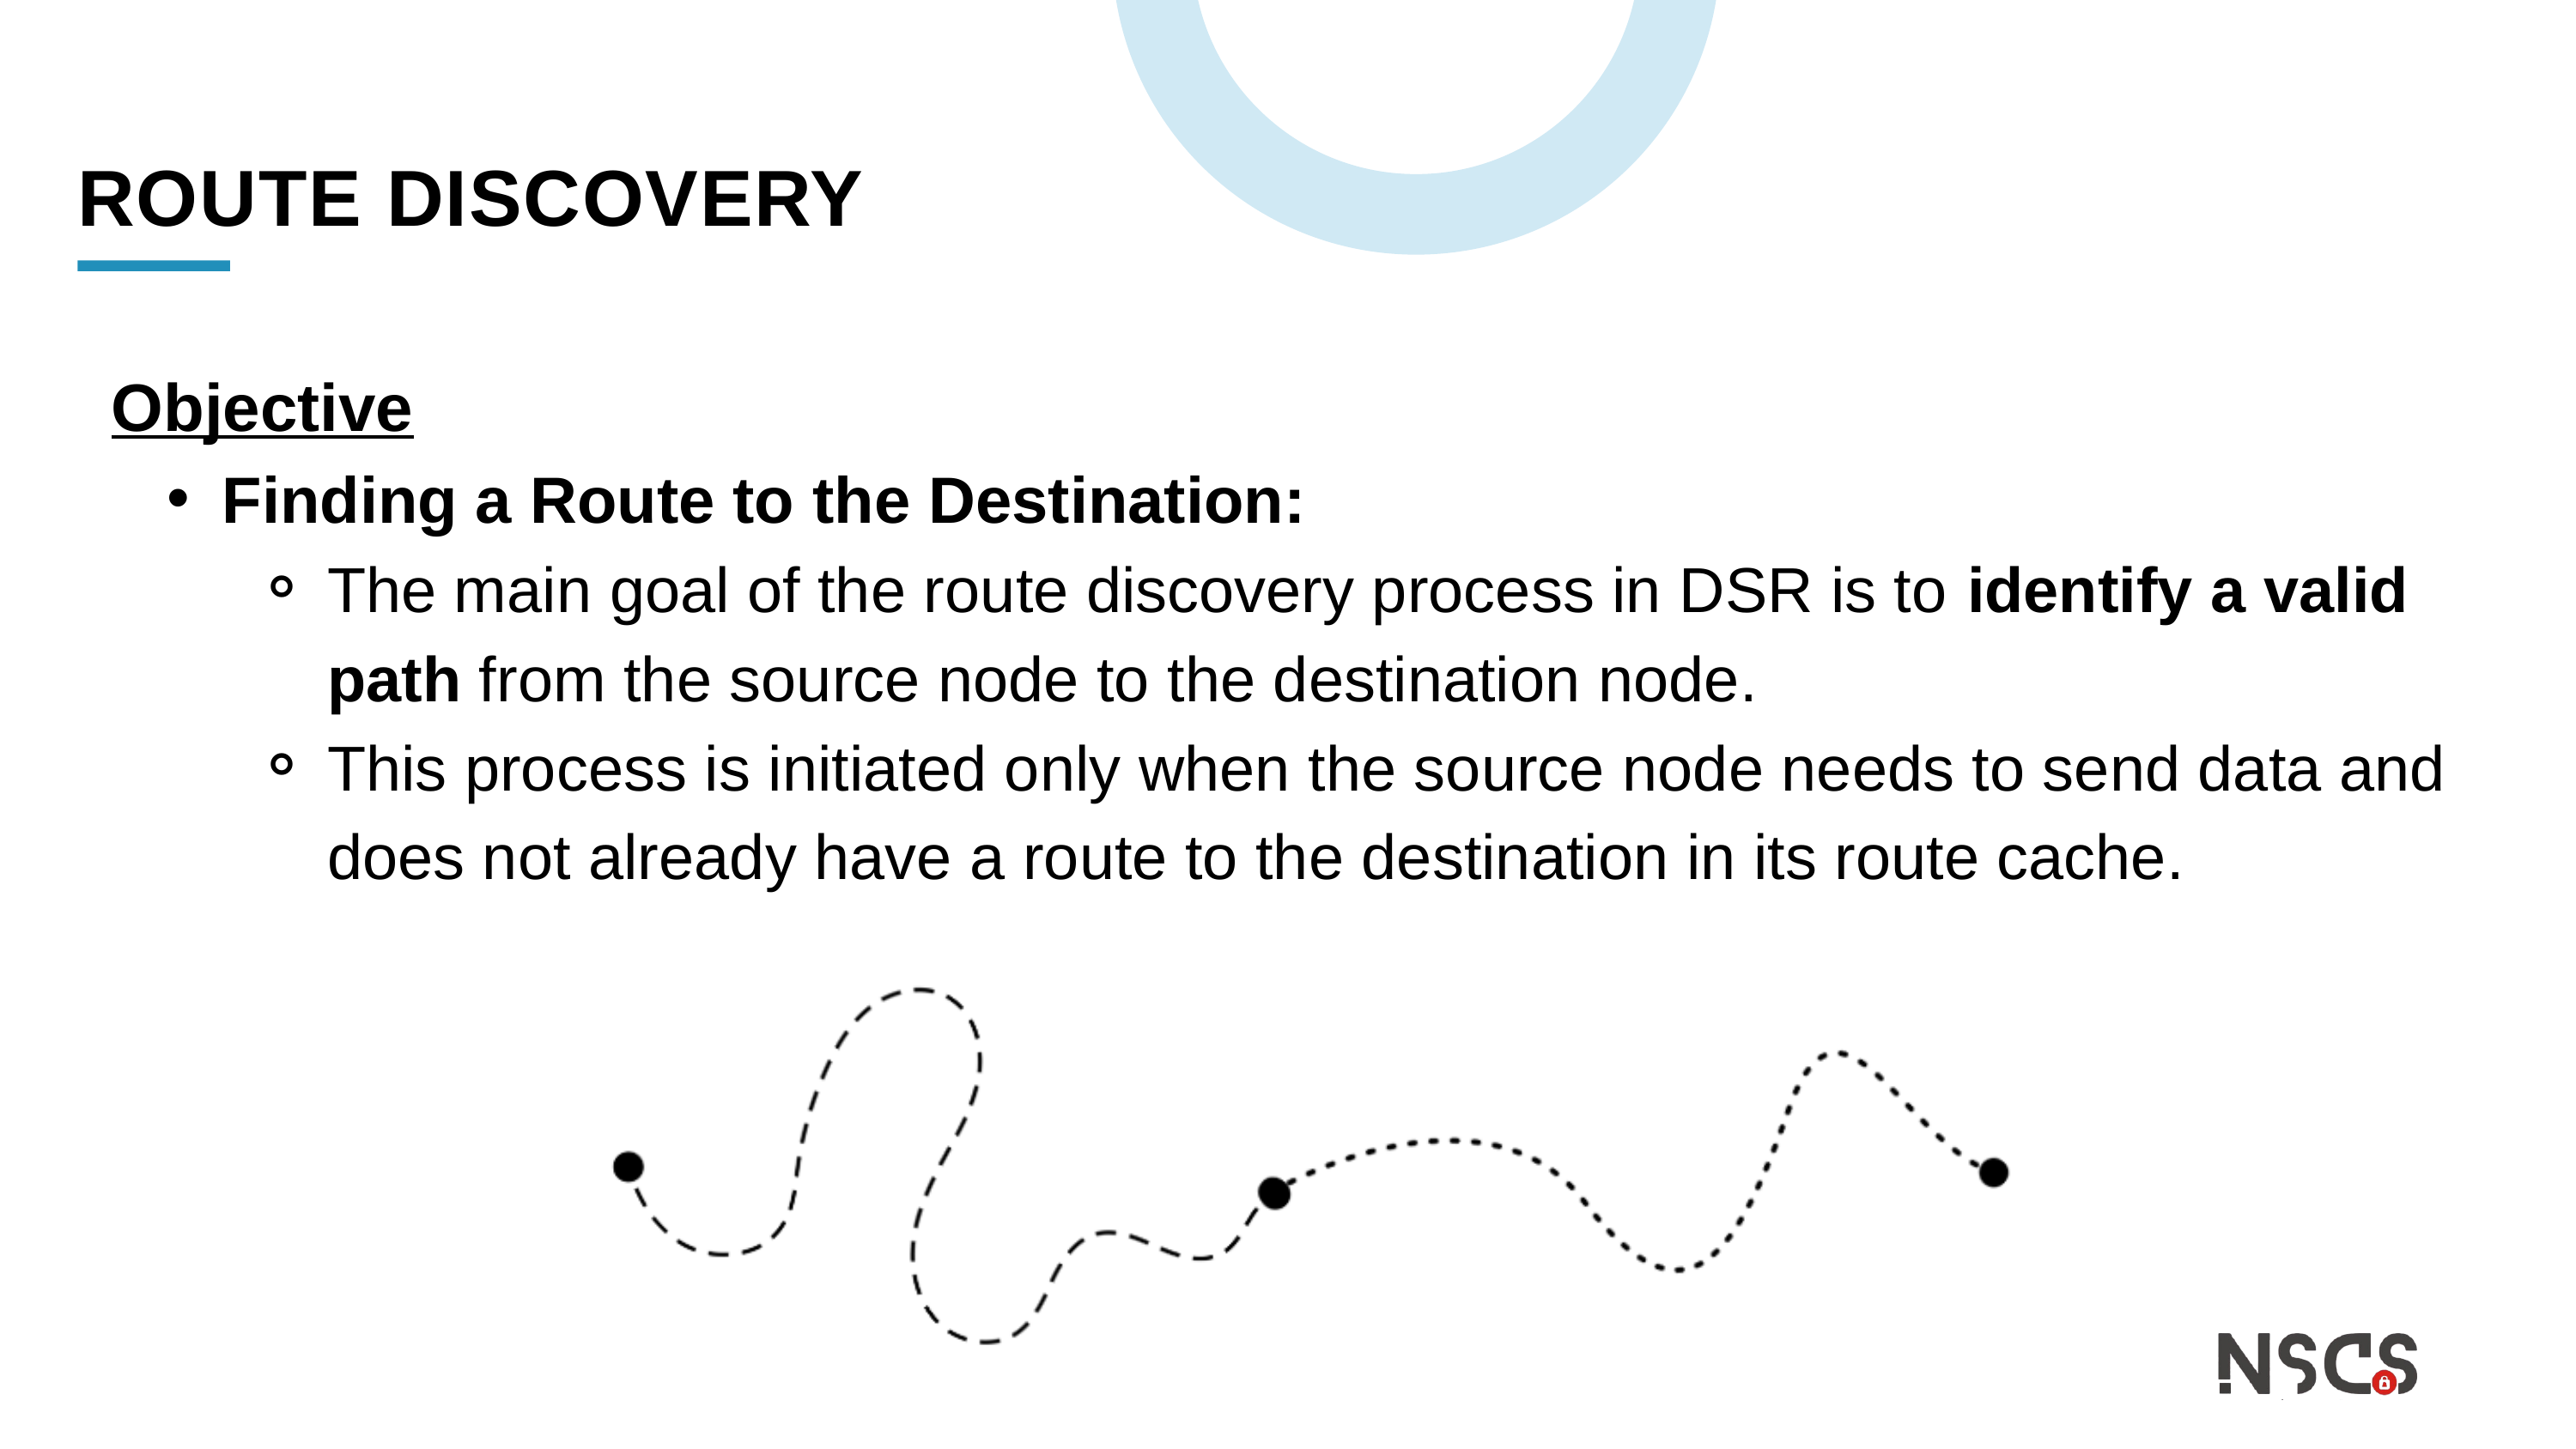

ROUTE DISCOVERY

Objective
Finding a Route to the Destination:
The main goal of the route discovery process in DSR is to identify a valid path from the source node to the destination node.
This process is initiated only when the source node needs to send data and does not already have a route to the destination in its route cache.